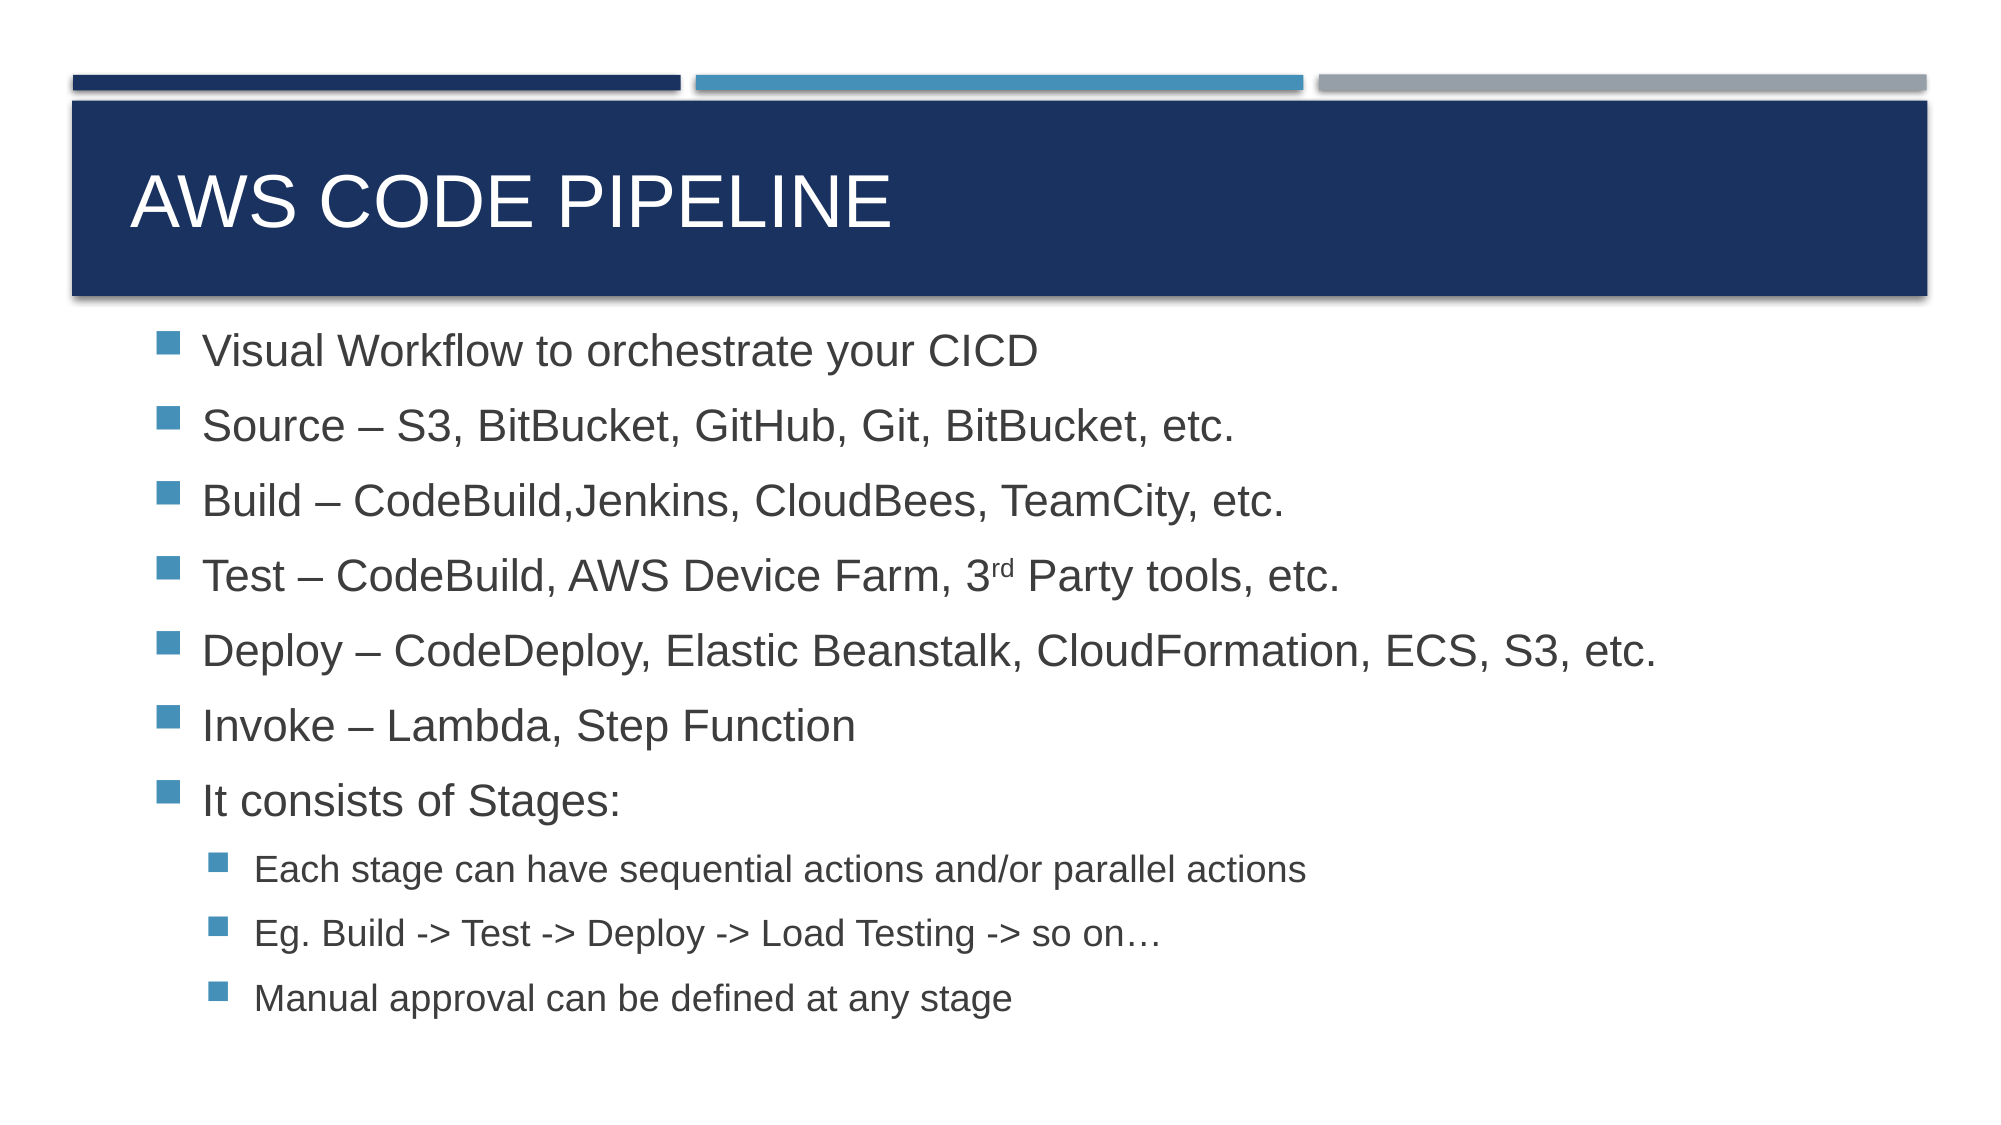

# AWS Code Pipeline
Visual Workflow to orchestrate your CICD
Source – S3, BitBucket, GitHub, Git, BitBucket, etc.
Build – CodeBuild,Jenkins, CloudBees, TeamCity, etc.
Test – CodeBuild, AWS Device Farm, 3rd Party tools, etc.
Deploy – CodeDeploy, Elastic Beanstalk, CloudFormation, ECS, S3, etc.
Invoke – Lambda, Step Function
It consists of Stages:
Each stage can have sequential actions and/or parallel actions
Eg. Build -> Test -> Deploy -> Load Testing -> so on…
Manual approval can be defined at any stage